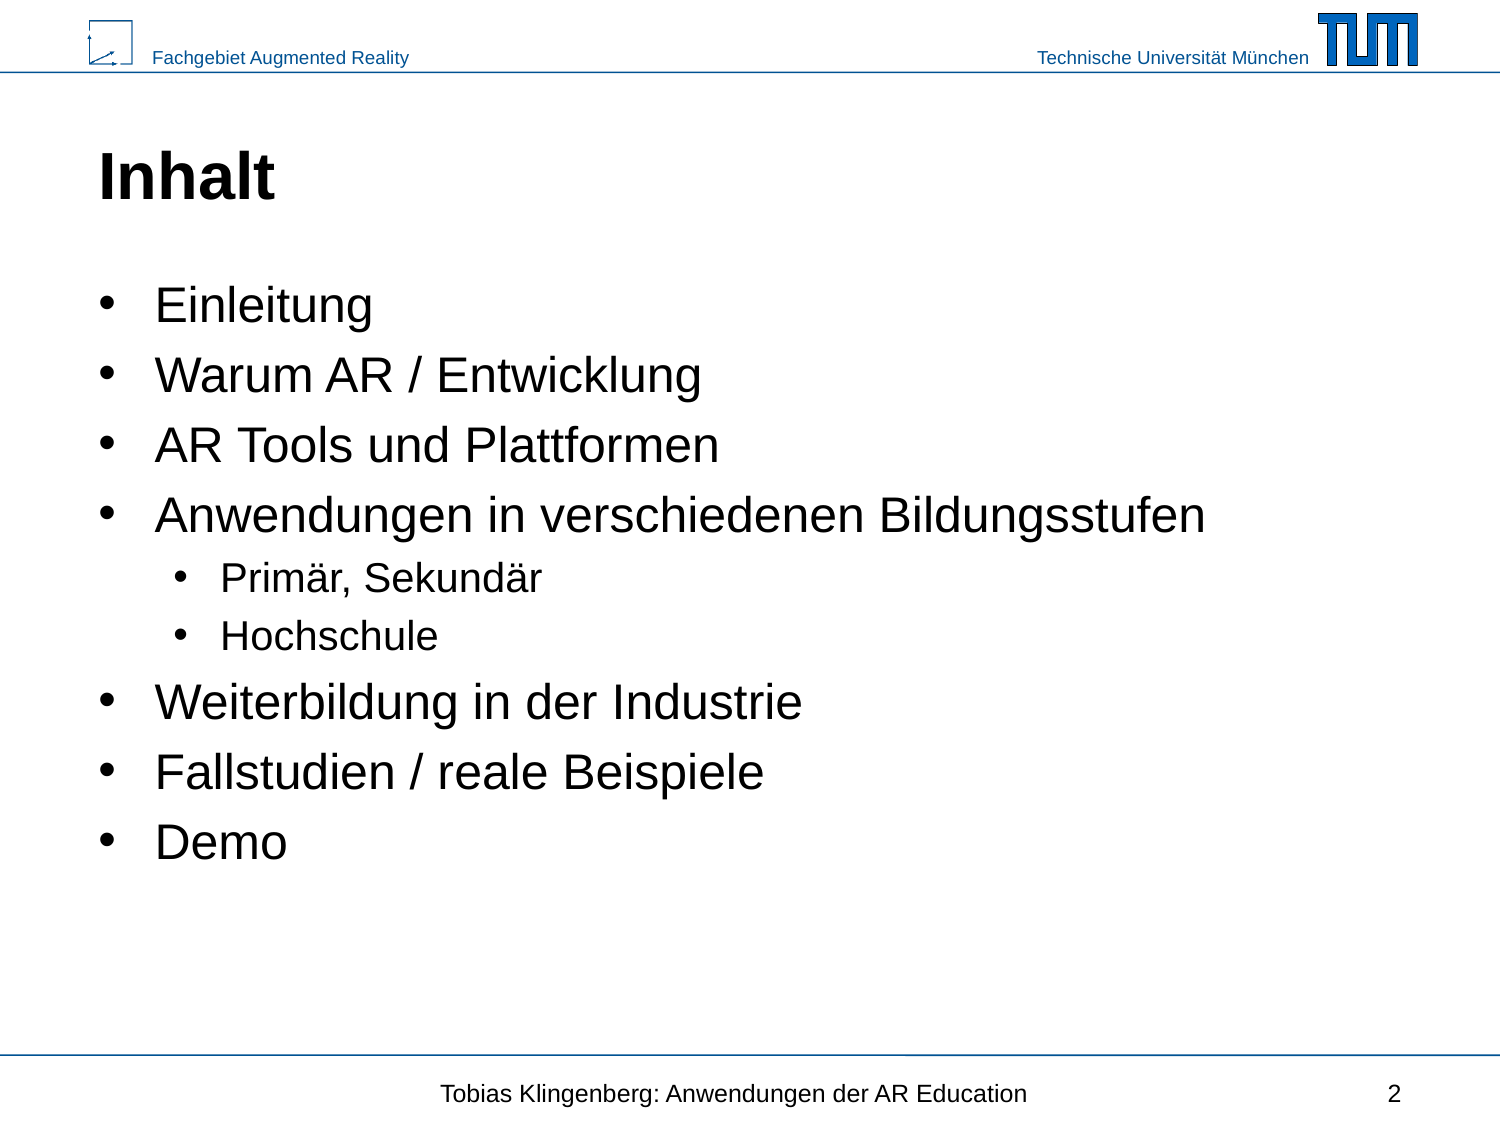

# Inhalt
Einleitung
Warum AR / Entwicklung
AR Tools und Plattformen
Anwendungen in verschiedenen Bildungsstufen
Primär, Sekundär
Hochschule
Weiterbildung in der Industrie
Fallstudien / reale Beispiele
Demo
Tobias Klingenberg: Anwendungen der AR Education
2